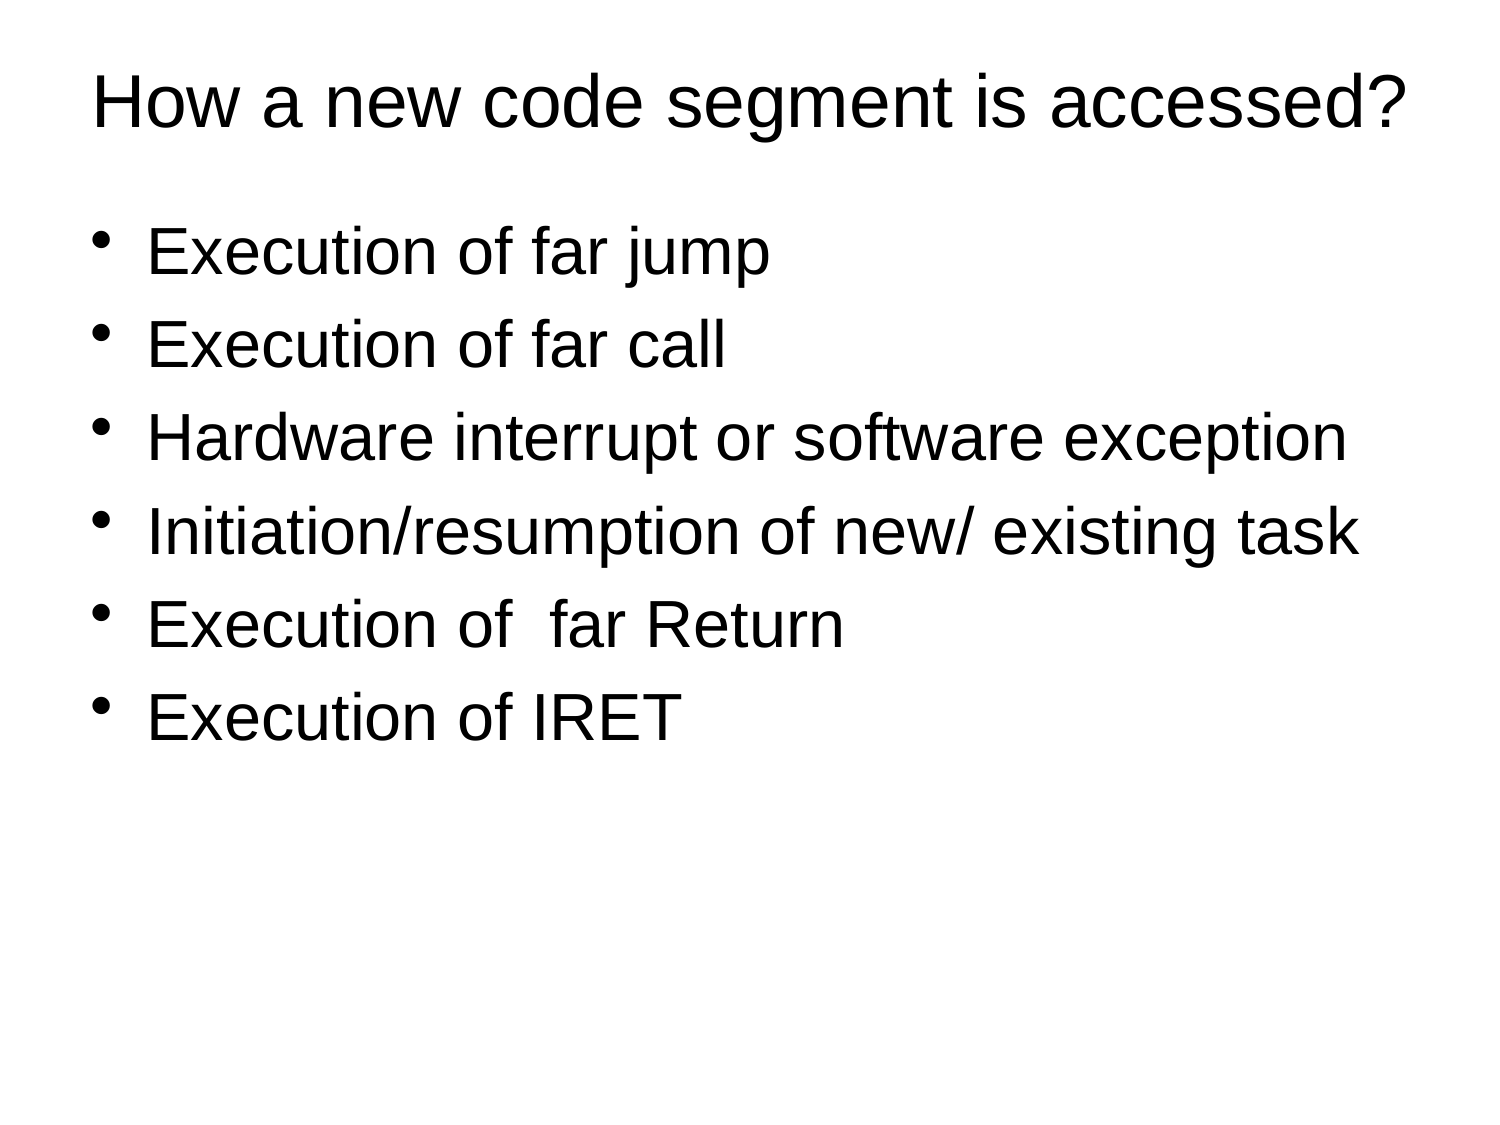

# How a new code segment is accessed?
Execution of far jump
Execution of far call
Hardware interrupt or software exception
Initiation/resumption of new/ existing task
Execution of  far Return
Execution of IRET